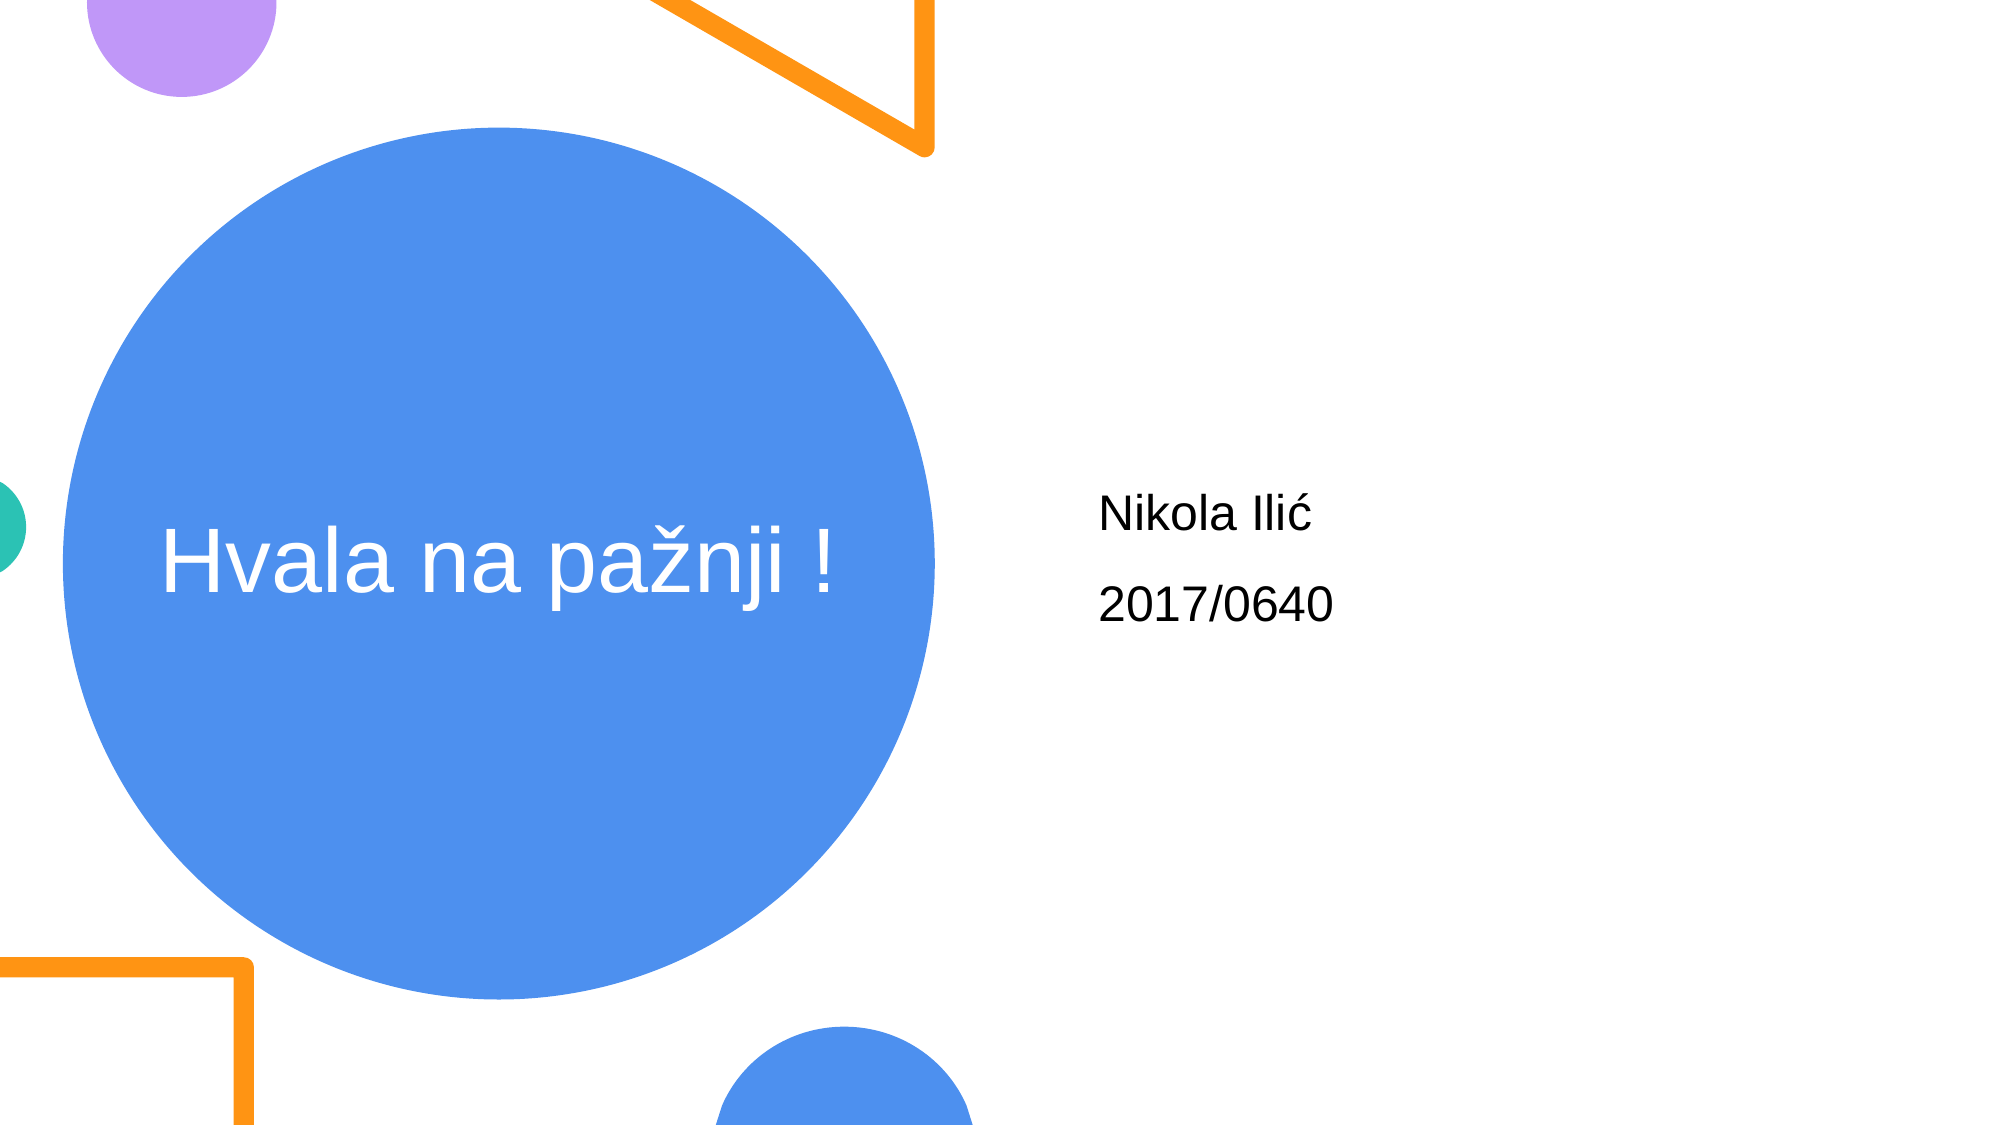

Nikola Ilić
2017/0640
# Hvala na pažnji !